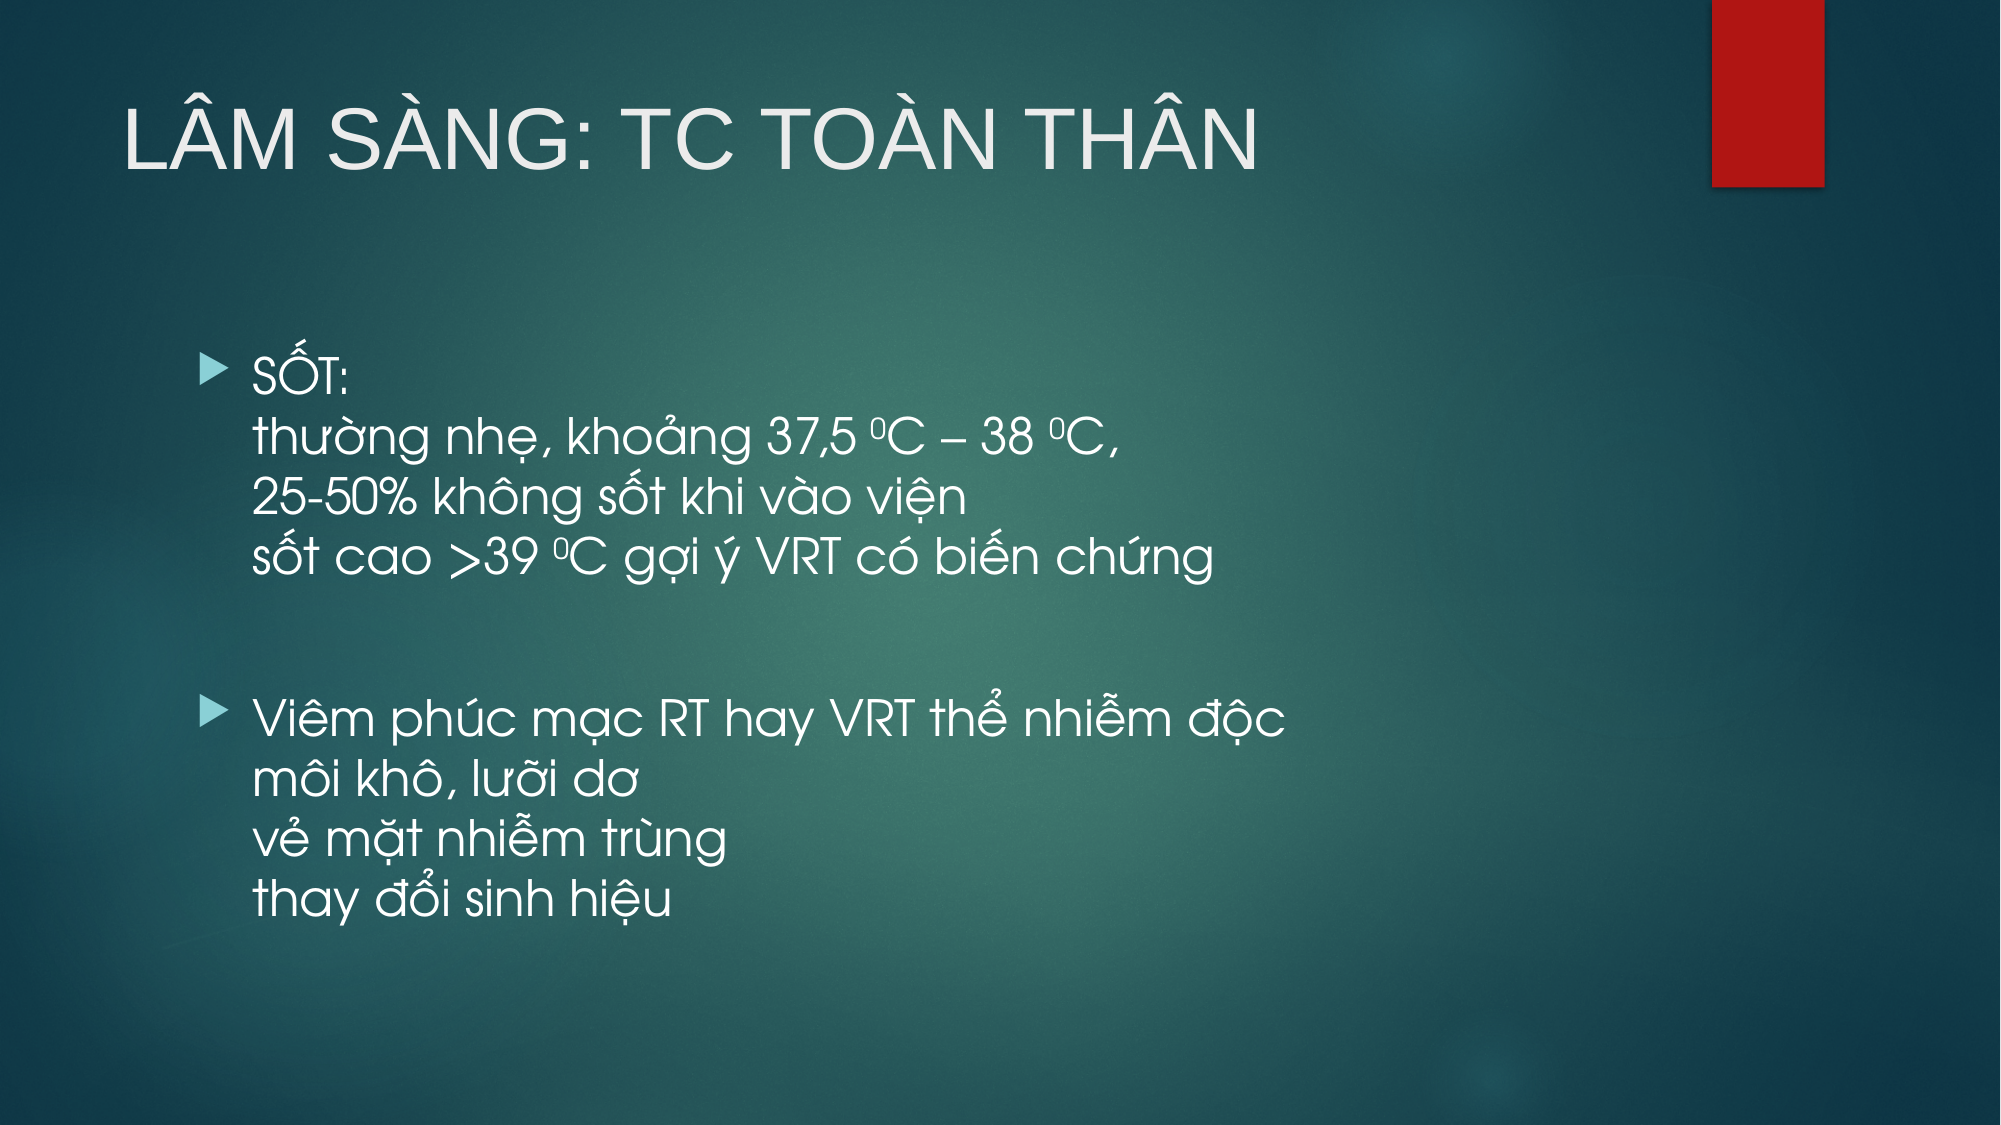

# LÂM SÀNG: TC TOÀN THÂN
SỐT:
thường nhẹ, khoảng 37,5 0C – 38 0C,
25-50% không sốt khi vào viện
sốt cao >39 0C gợi ý VRT có biến chứng

Viêm phúc mạc RT hay VRT thể nhiễm độc
môi khô, lưỡi dơ
vẻ mặt nhiễm trùng
thay đổi sinh hiệu